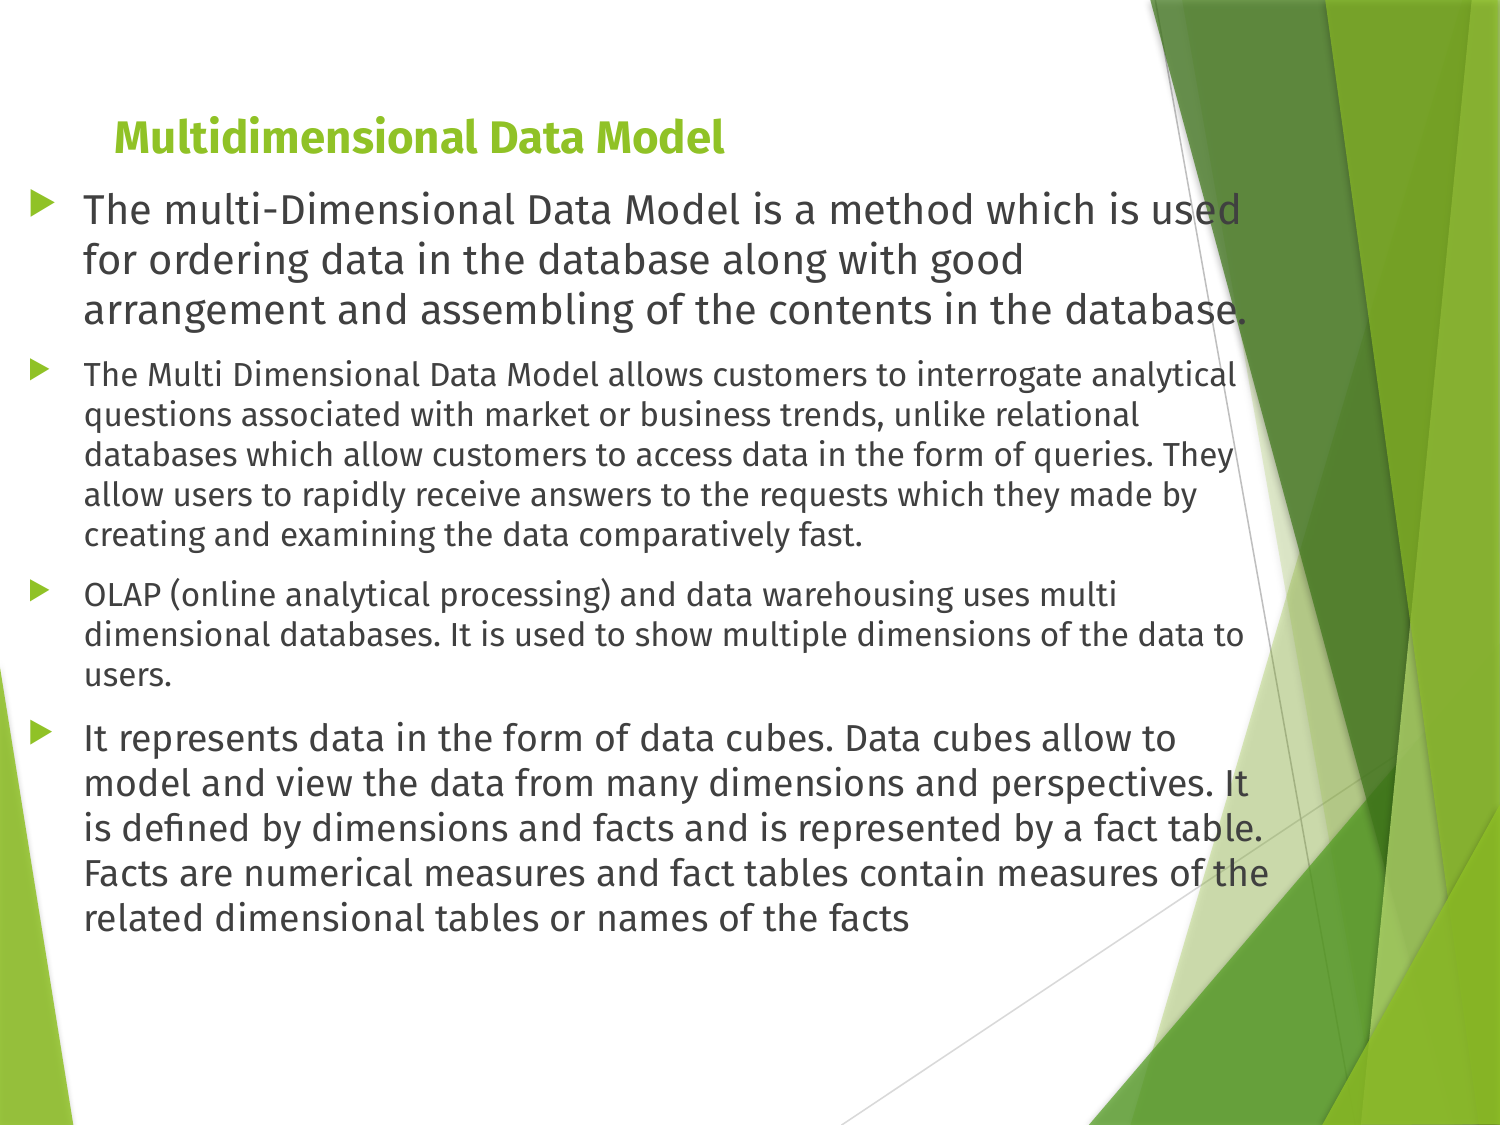

# Multidimensional Data Model
The multi-Dimensional Data Model is a method which is used for ordering data in the database along with good arrangement and assembling of the contents in the database.
The Multi Dimensional Data Model allows customers to interrogate analytical questions associated with market or business trends, unlike relational databases which allow customers to access data in the form of queries. They allow users to rapidly receive answers to the requests which they made by creating and examining the data comparatively fast.
OLAP (online analytical processing) and data warehousing uses multi dimensional databases. It is used to show multiple dimensions of the data to users.
It represents data in the form of data cubes. Data cubes allow to model and view the data from many dimensions and perspectives. It is defined by dimensions and facts and is represented by a fact table. Facts are numerical measures and fact tables contain measures of the related dimensional tables or names of the facts